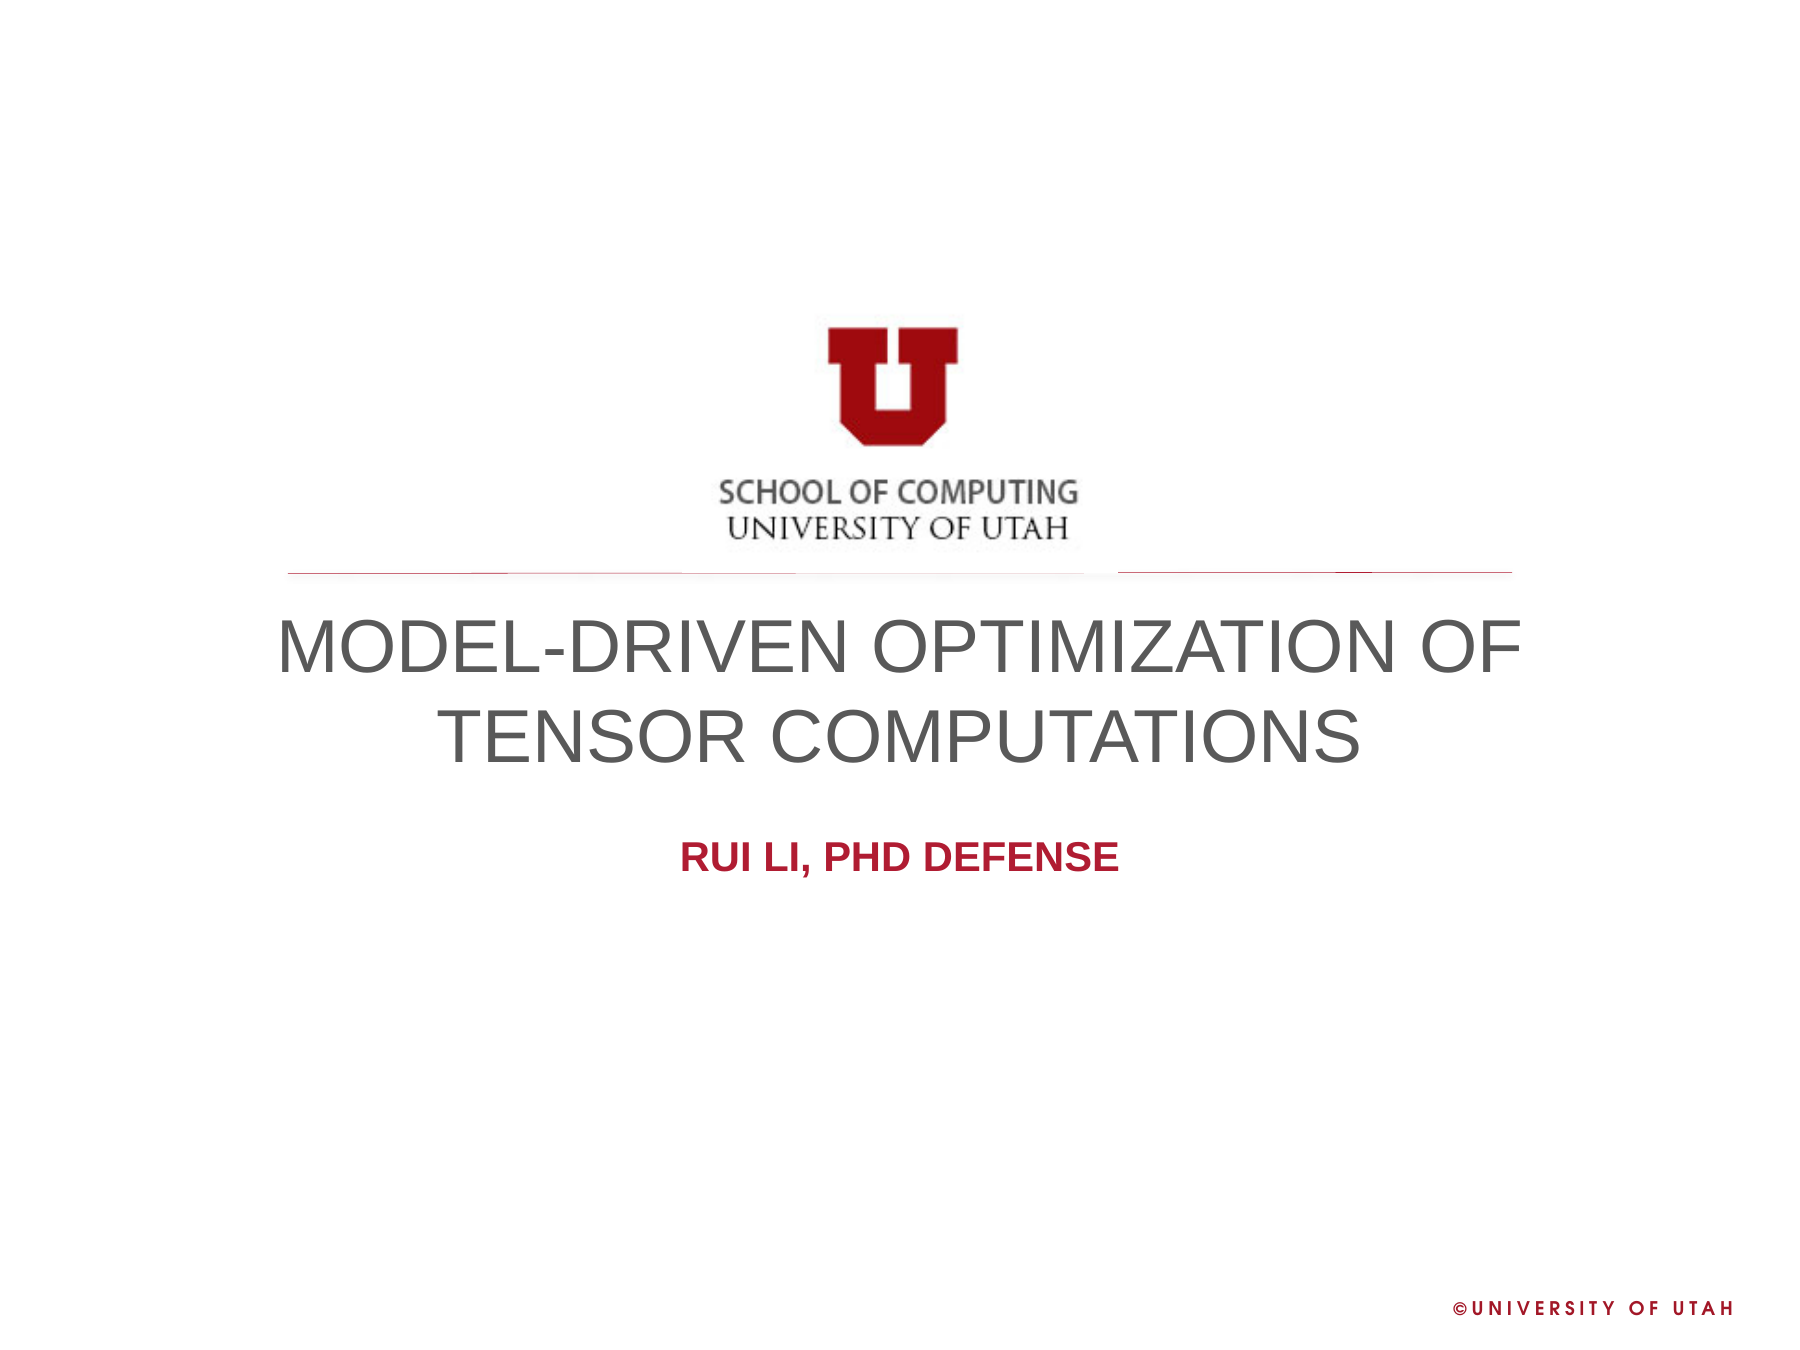

# Model-driven optimization of tensor computations
Rui Li, Phd defense